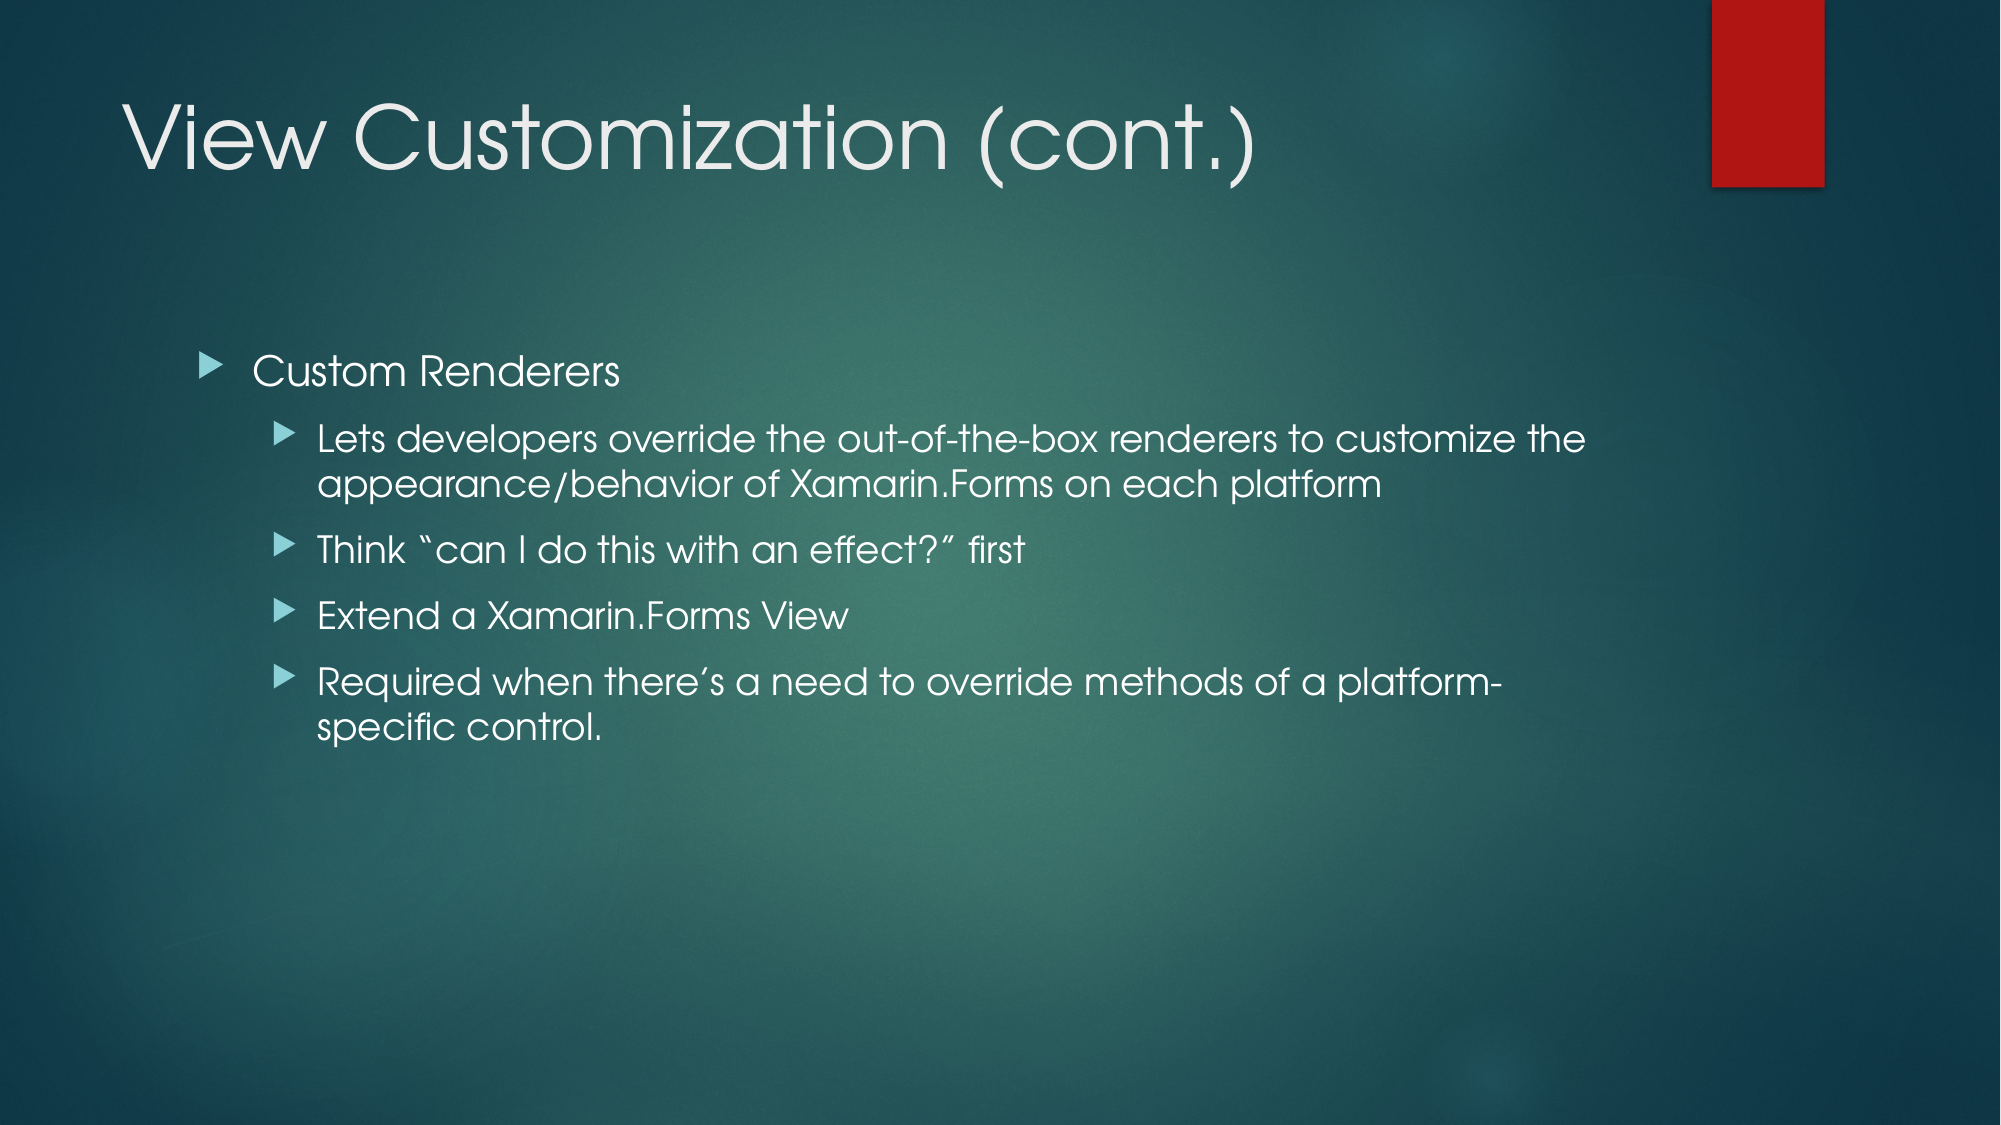

# View Customization (cont.)
Custom Renderers
Lets developers override the out-of-the-box renderers to customize the appearance/behavior of Xamarin.Forms on each platform
Think “can I do this with an effect?” first
Extend a Xamarin.Forms View
Required when there’s a need to override methods of a platform-specific control.